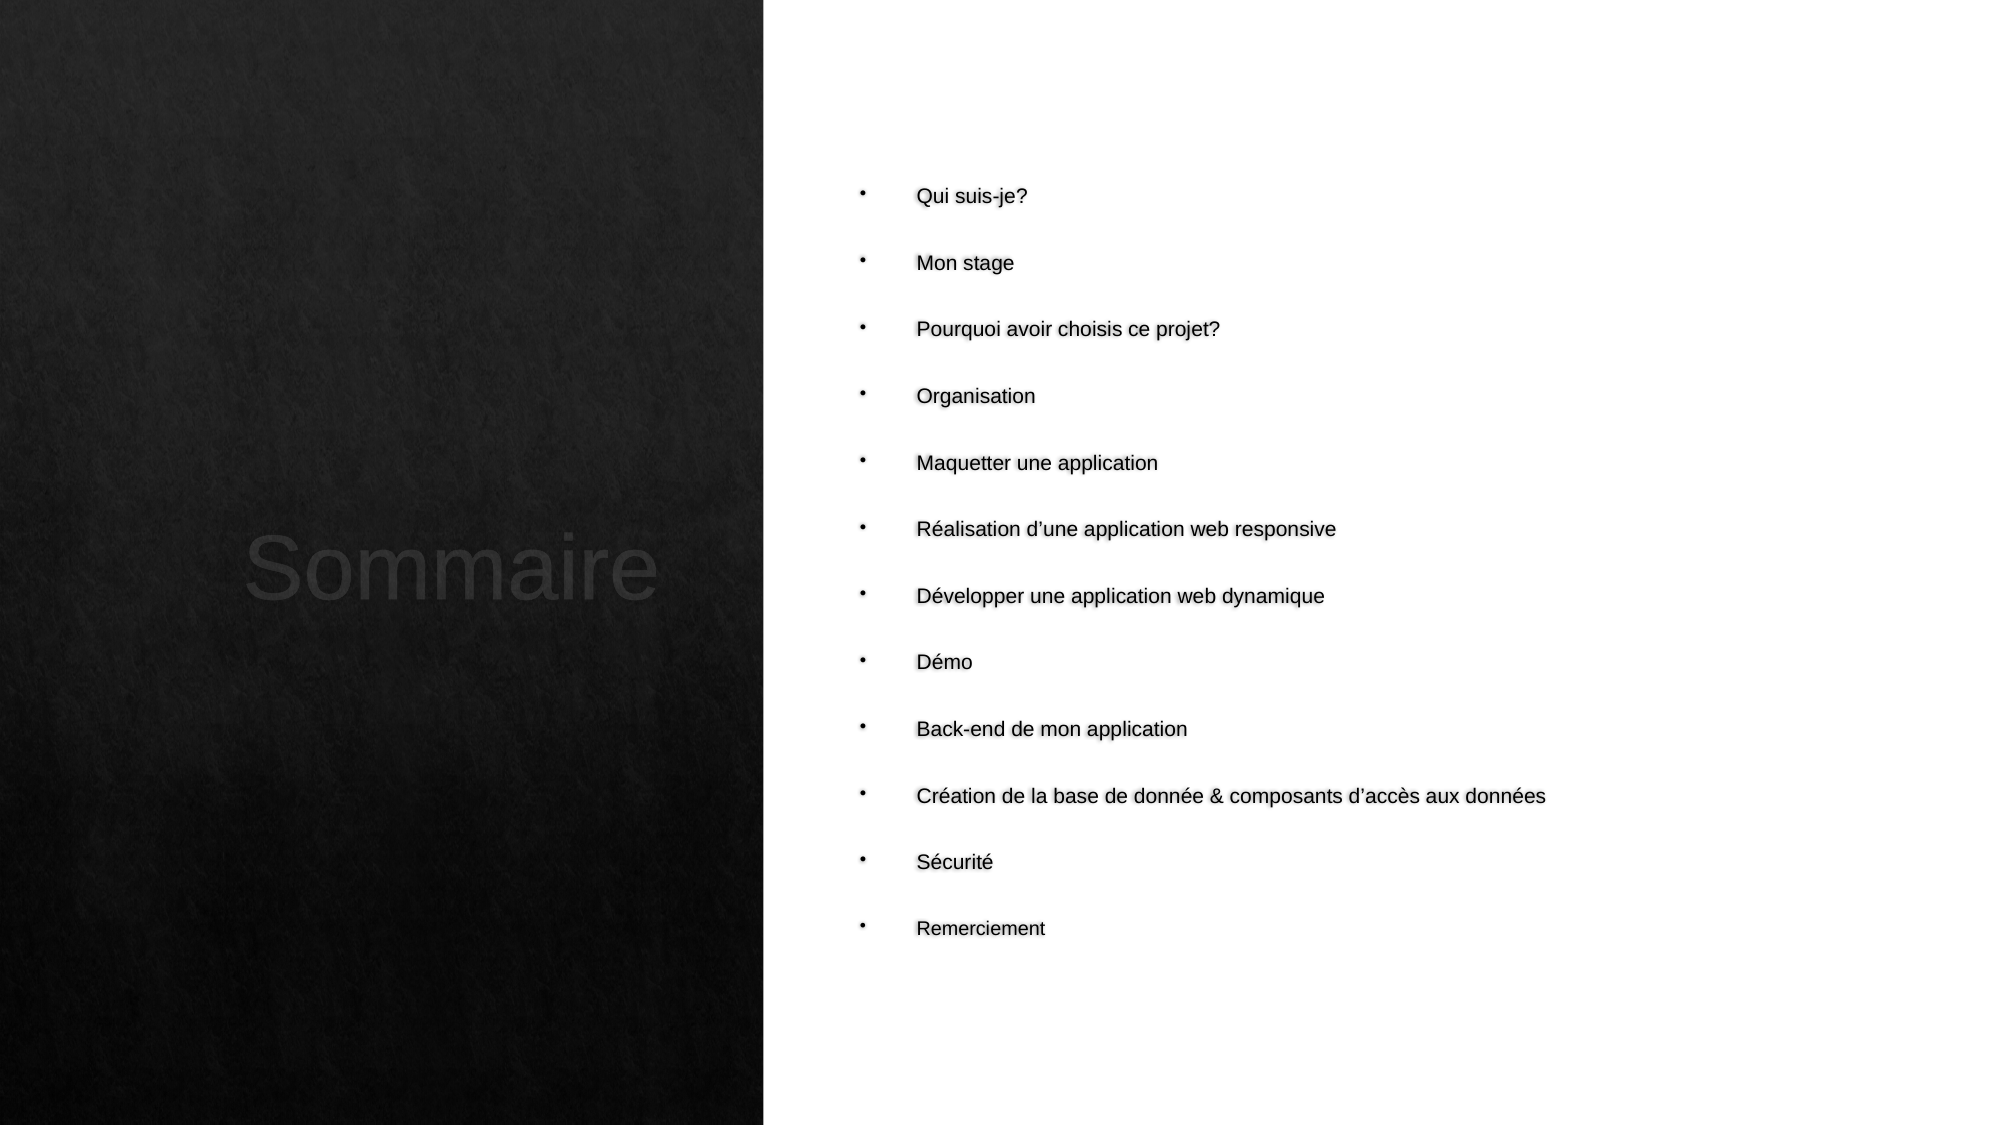

Qui suis-je?

Mon stage

Pourquoi avoir choisis ce projet?

Organisation

Maquetter une application

Réalisation d’une application web responsive

Développer une application web dynamique

Démo

Back-end de mon application

Création de la base de donnée & composants d’accès aux données

Sécurité

Remerciement
# Sommaire